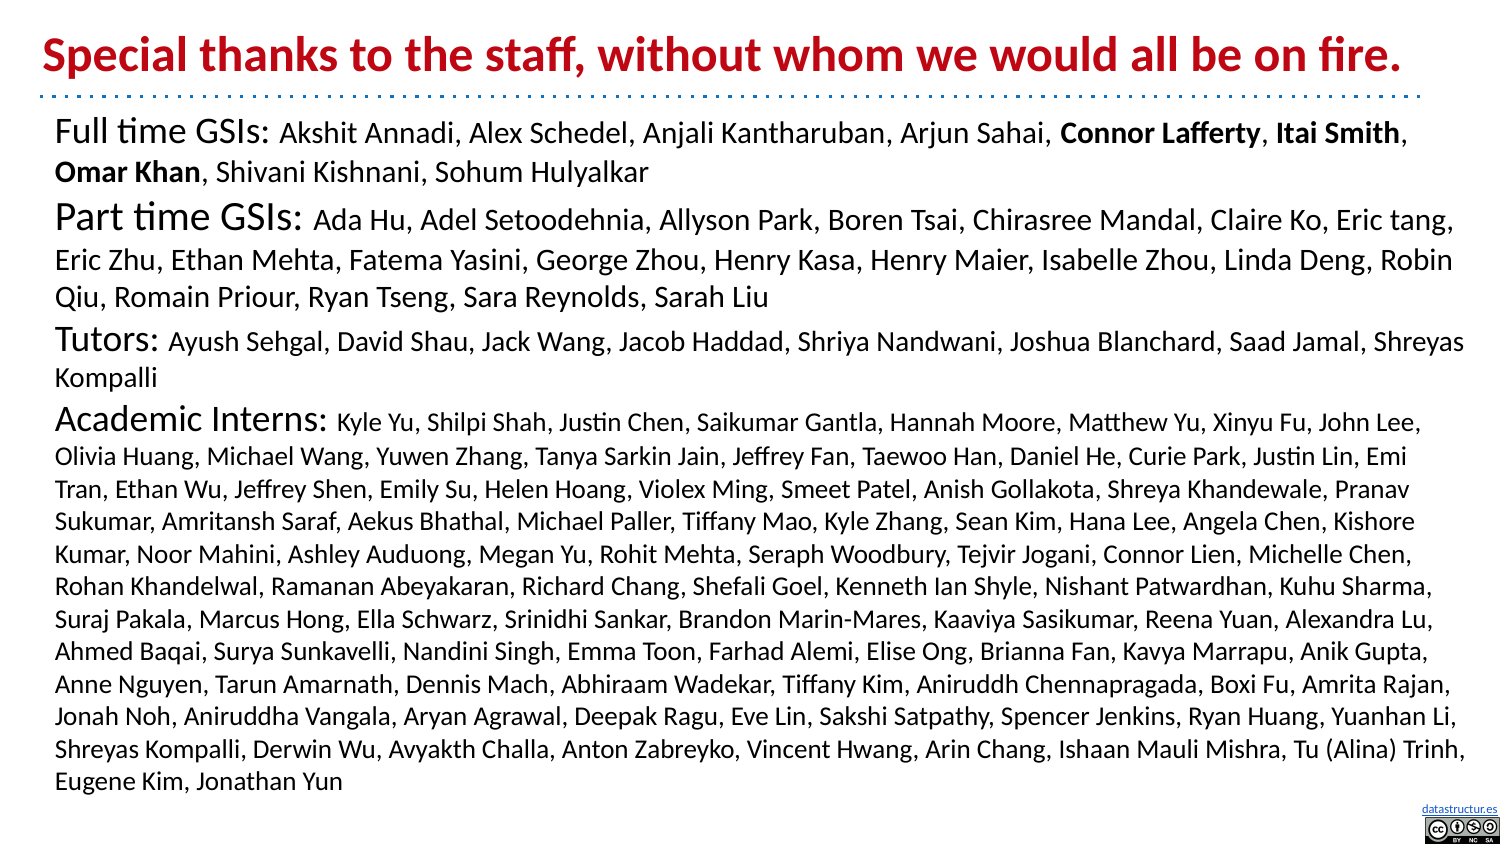

# Special thanks to the staff, without whom we would all be on fire.
Full time GSIs: Akshit Annadi, Alex Schedel, Anjali Kantharuban, Arjun Sahai, Connor Lafferty, Itai Smith, Omar Khan, Shivani Kishnani, Sohum Hulyalkar
Part time GSIs: Ada Hu, Adel Setoodehnia, Allyson Park, Boren Tsai, Chirasree Mandal, Claire Ko, Eric tang, Eric Zhu, Ethan Mehta, Fatema Yasini, George Zhou, Henry Kasa, Henry Maier, Isabelle Zhou, Linda Deng, Robin Qiu, Romain Priour, Ryan Tseng, Sara Reynolds, Sarah Liu
Tutors: Ayush Sehgal, David Shau, Jack Wang, Jacob Haddad, Shriya Nandwani, Joshua Blanchard, Saad Jamal, Shreyas Kompalli
Academic Interns: Kyle Yu, Shilpi Shah, Justin Chen, Saikumar Gantla, Hannah Moore, Matthew Yu, Xinyu Fu, John Lee, Olivia Huang, Michael Wang, Yuwen Zhang, Tanya Sarkin Jain, Jeffrey Fan, Taewoo Han, Daniel He, Curie Park, Justin Lin, Emi Tran, Ethan Wu, Jeffrey Shen, Emily Su, Helen Hoang, Violex Ming, Smeet Patel, Anish Gollakota, Shreya Khandewale, Pranav Sukumar, Amritansh Saraf, Aekus Bhathal, Michael Paller, Tiffany Mao, Kyle Zhang, Sean Kim, Hana Lee, Angela Chen, Kishore Kumar, Noor Mahini, Ashley Auduong, Megan Yu, Rohit Mehta, Seraph Woodbury, Tejvir Jogani, Connor Lien, Michelle Chen, Rohan Khandelwal, Ramanan Abeyakaran, Richard Chang, Shefali Goel, Kenneth Ian Shyle, Nishant Patwardhan, Kuhu Sharma, Suraj Pakala, Marcus Hong, Ella Schwarz, Srinidhi Sankar, Brandon Marin-Mares, Kaaviya Sasikumar, Reena Yuan, Alexandra Lu, Ahmed Baqai, Surya Sunkavelli, Nandini Singh, Emma Toon, Farhad Alemi, Elise Ong, Brianna Fan, Kavya Marrapu, Anik Gupta, Anne Nguyen, Tarun Amarnath, Dennis Mach, Abhiraam Wadekar, Tiffany Kim, Aniruddh Chennapragada, Boxi Fu, Amrita Rajan, Jonah Noh, Aniruddha Vangala, Aryan Agrawal, Deepak Ragu, Eve Lin, Sakshi Satpathy, Spencer Jenkins, Ryan Huang, Yuanhan Li, Shreyas Kompalli, Derwin Wu, Avyakth Challa, Anton Zabreyko, Vincent Hwang, Arin Chang, Ishaan Mauli Mishra, Tu (Alina) Trinh, Eugene Kim, Jonathan Yun